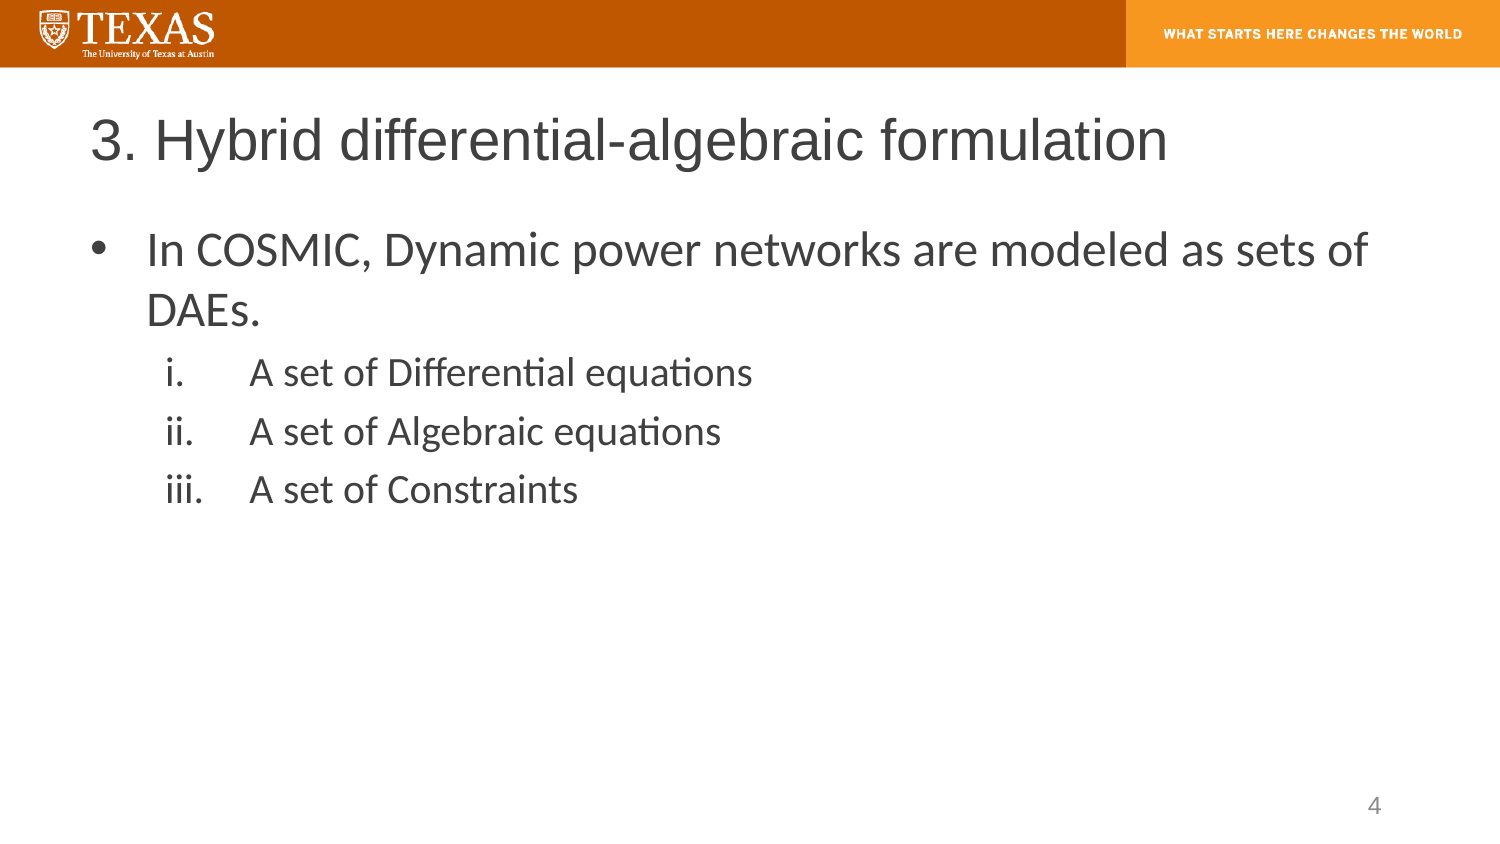

# 3. Hybrid differential-algebraic formulation
In COSMIC, Dynamic power networks are modeled as sets of DAEs.
A set of Differential equations
A set of Algebraic equations
A set of Constraints
4